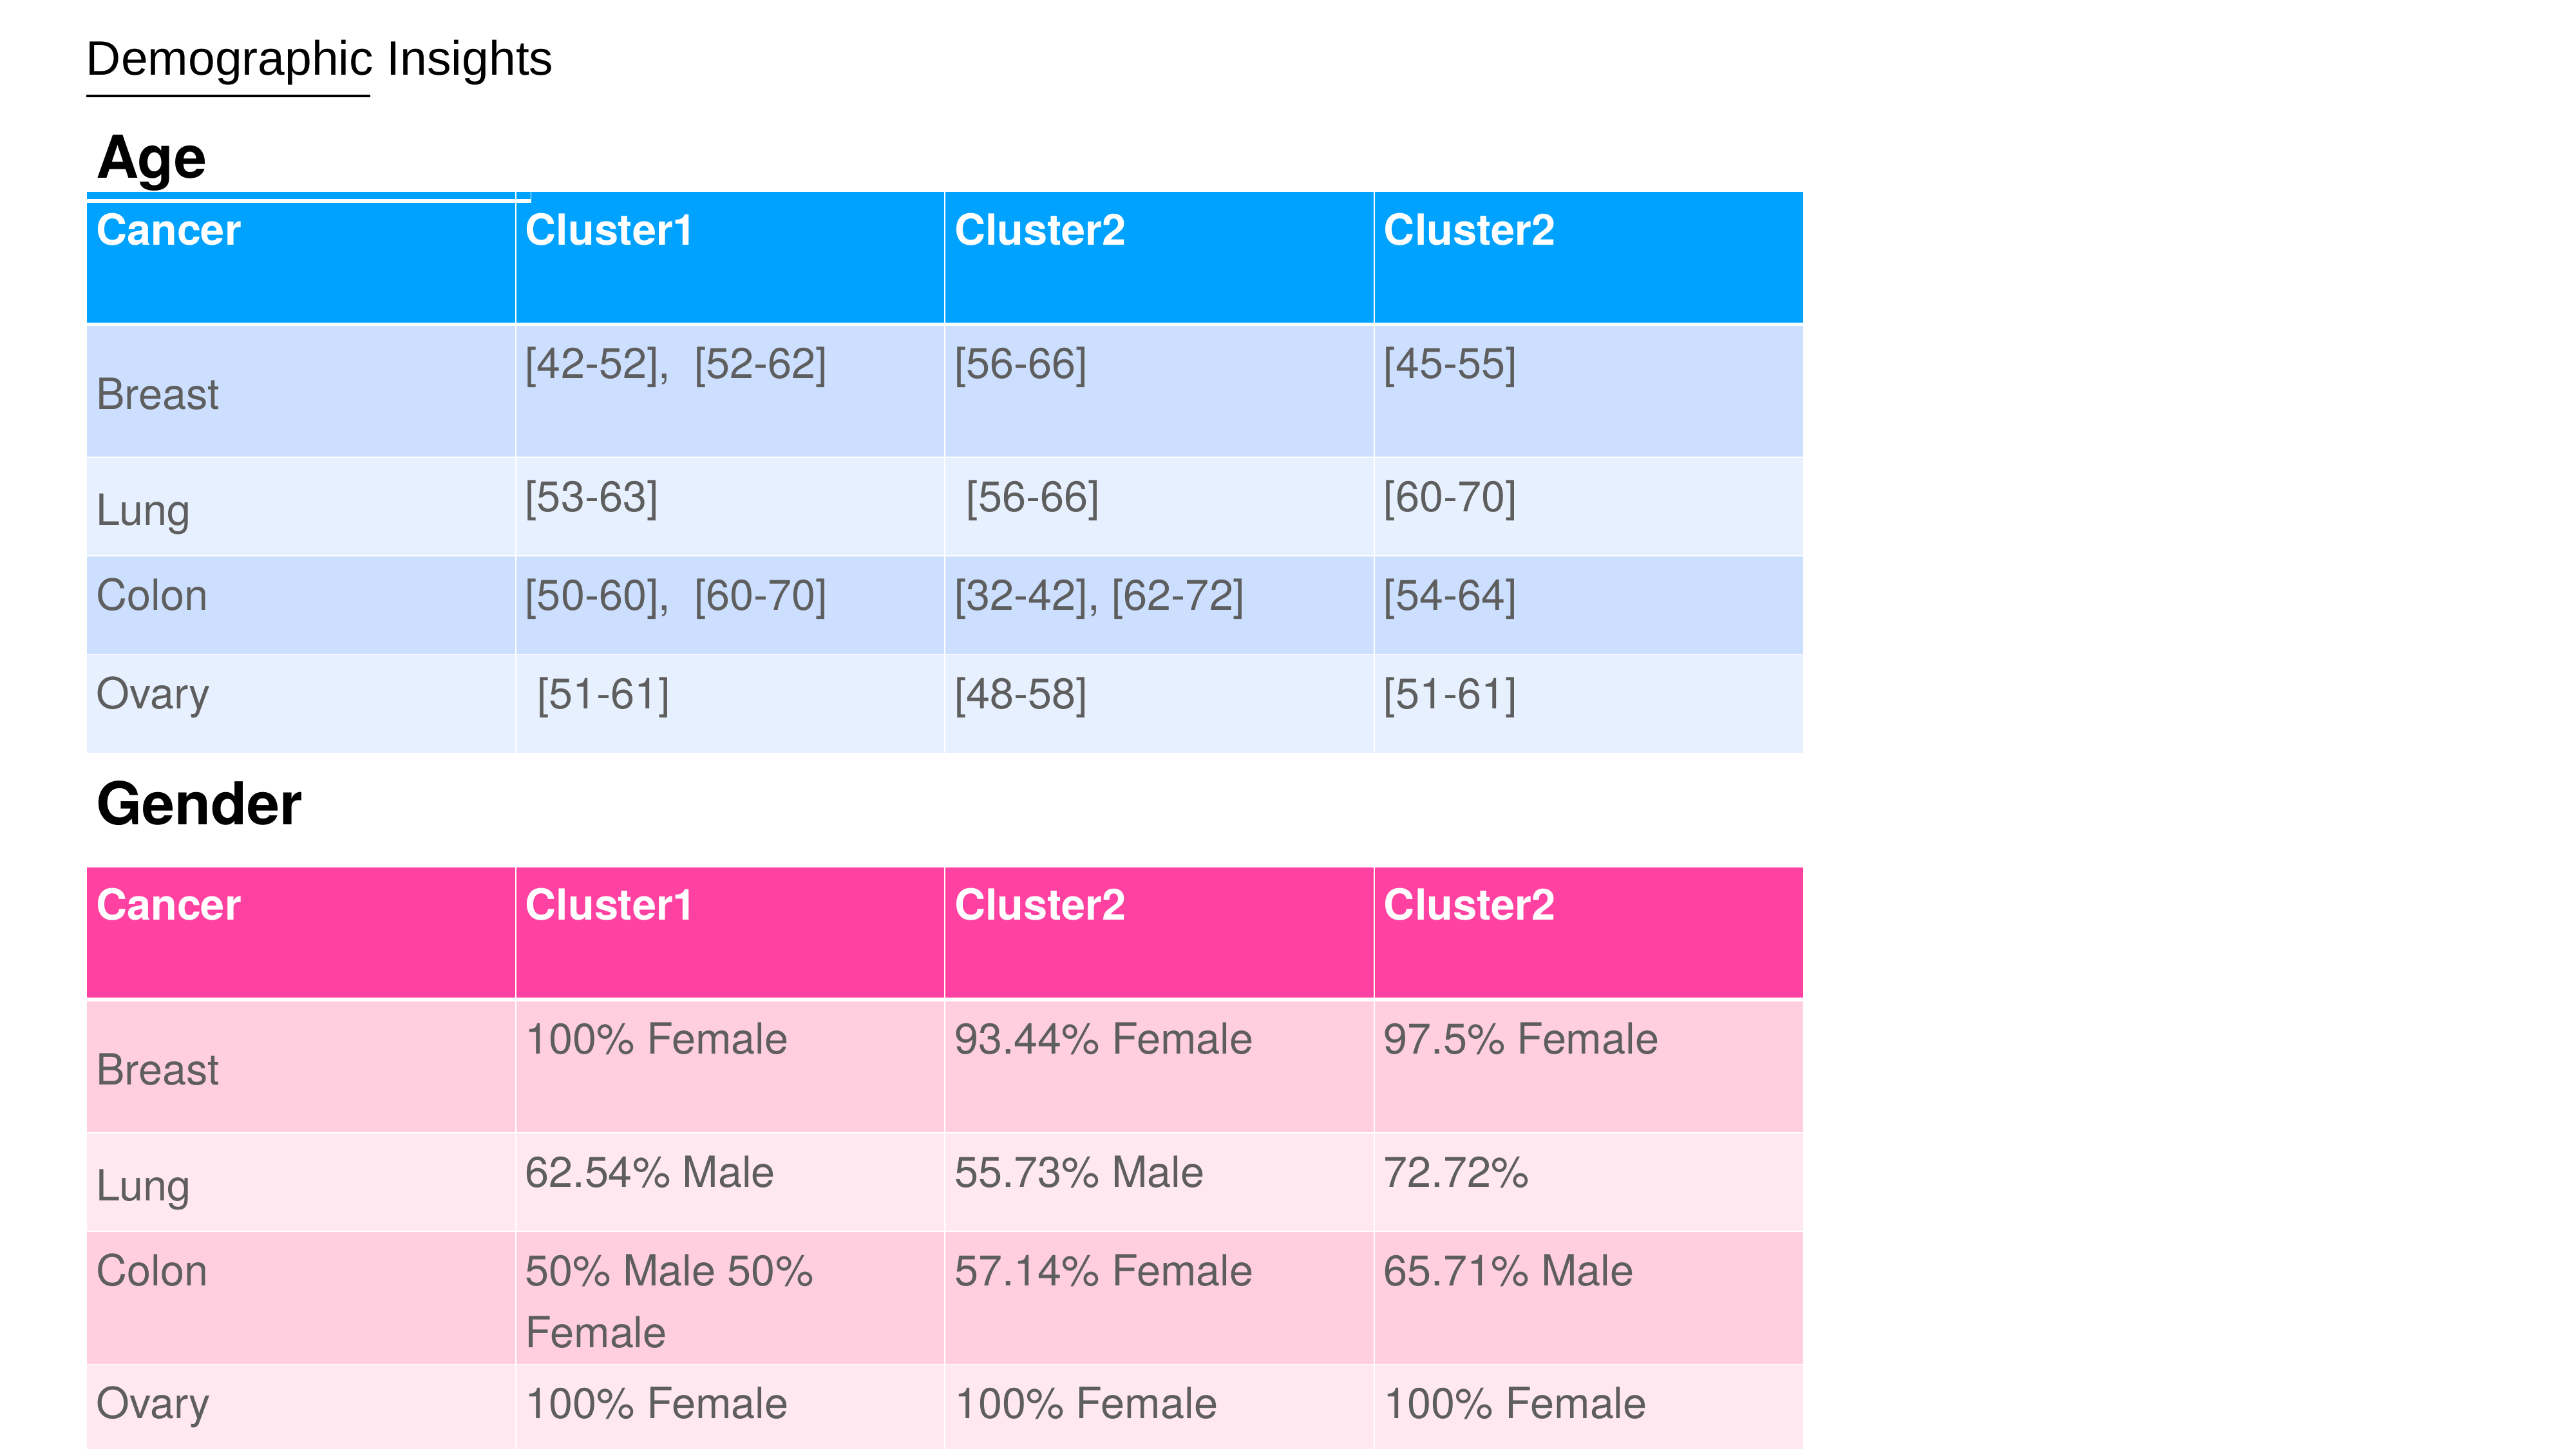

Demographic Insights
| Age |
| --- |
| Cancer | Cluster1 | Cluster2 | Cluster2 |
| --- | --- | --- | --- |
| Breast | [42-52], [52-62] | [56-66] | [45-55] |
| Lung | [53-63] | [56-66] | [60-70] |
| Colon | [50-60], [60-70] | [32-42], [62-72] | [54-64] |
| Ovary | [51-61] | [48-58] | [51-61] |
| Gender |
| --- |
| Cancer | Cluster1 | Cluster2 | Cluster2 |
| --- | --- | --- | --- |
| Breast | 100% Female | 93.44% Female | 97.5% Female |
| Lung | 62.54% Male | 55.73% Male | 72.72% |
| Colon | 50% Male 50% Female | 57.14% Female | 65.71% Male |
| Ovary | 100% Female | 100% Female | 100% Female |